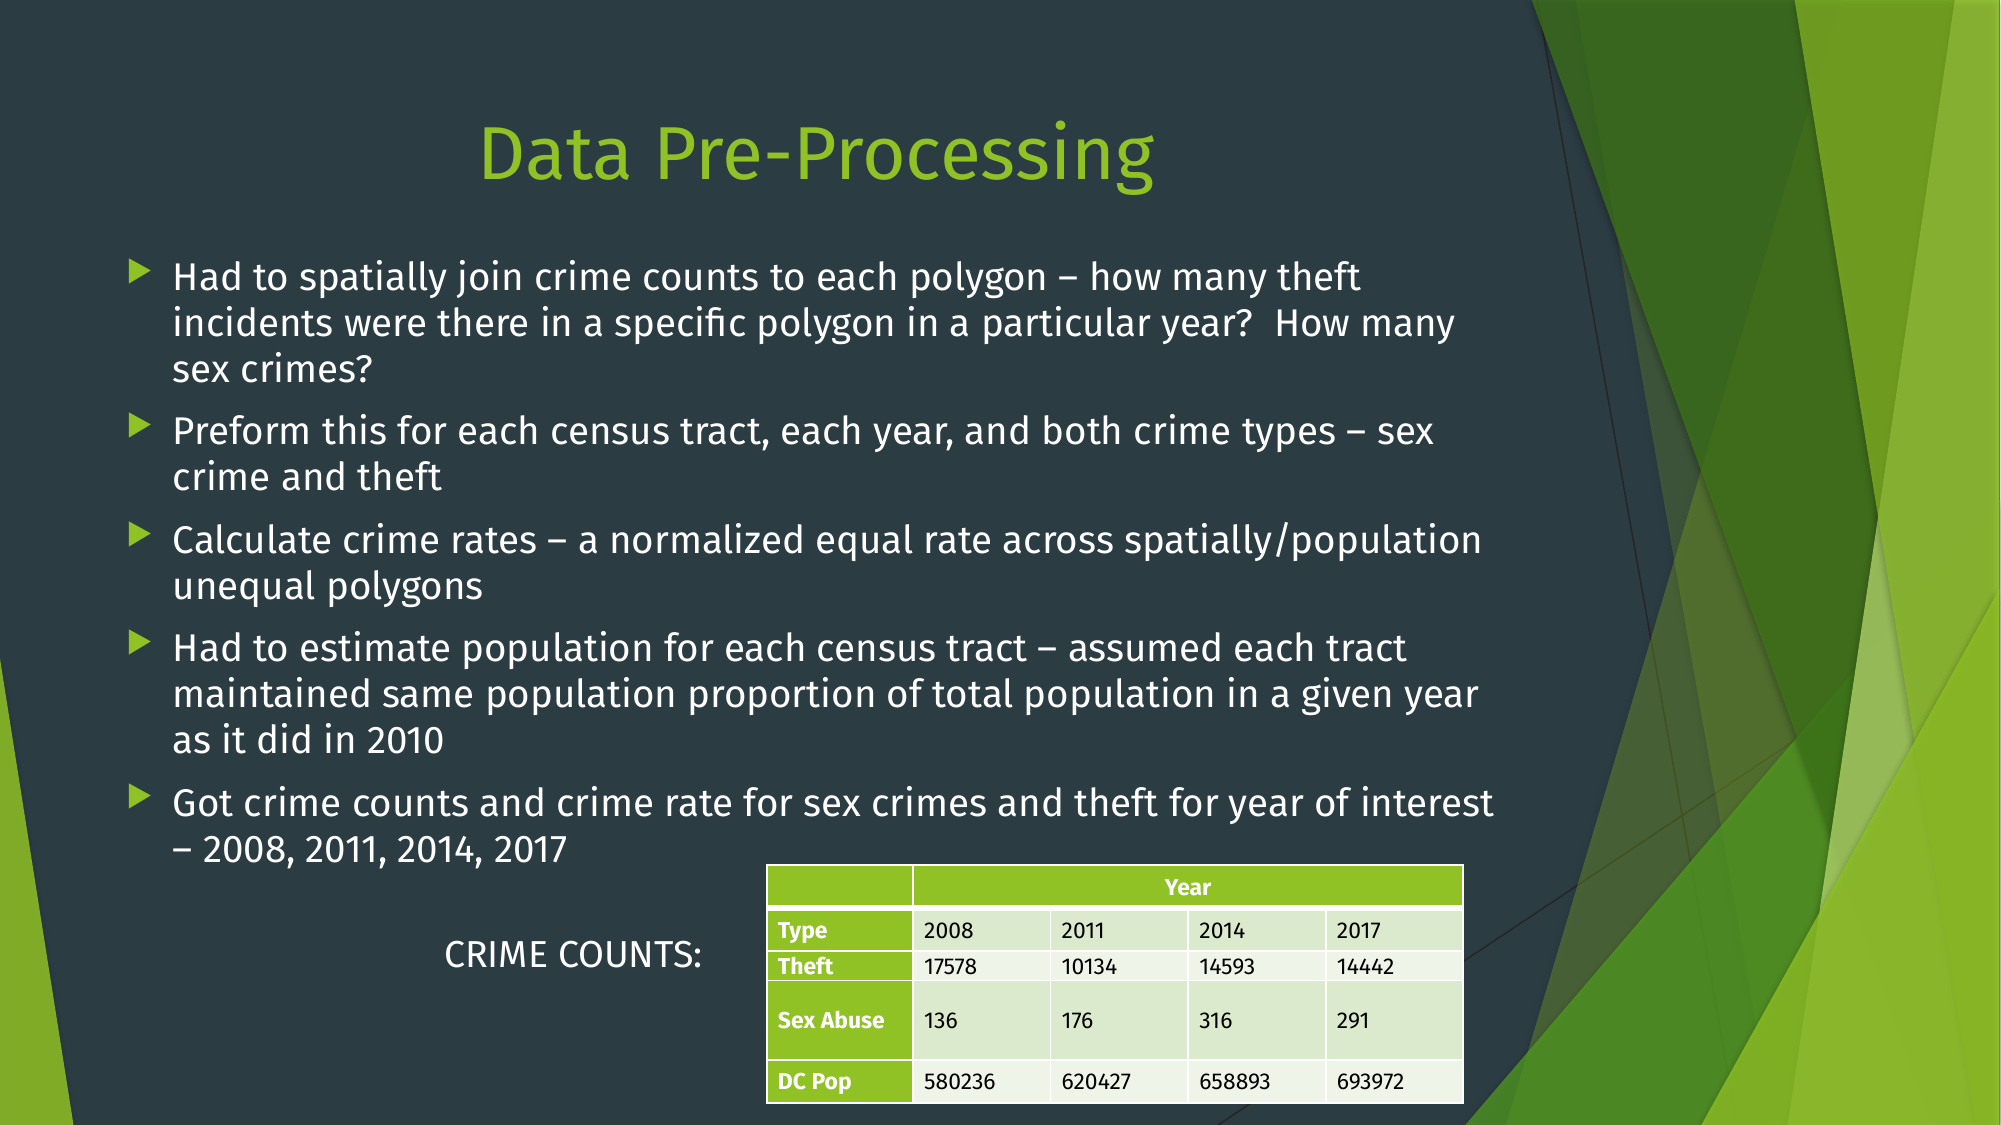

# Data Pre-Processing
Had to spatially join crime counts to each polygon – how many theft incidents were there in a specific polygon in a particular year?  How many sex crimes?
Preform this for each census tract, each year, and both crime types – sex crime and theft
Calculate crime rates – a normalized equal rate across spatially/population unequal polygons
Had to estimate population for each census tract – assumed each tract maintained same population proportion of total population in a given year as it did in 2010
Got crime counts and crime rate for sex crimes and theft for year of interest – 2008, 2011, 2014, 2017

|  | Year |  |  |  |
| --- | --- | --- | --- | --- |
| Type | 2008 | 2011 | 2014 | 2017 |
| Theft | 17578 | 10134 | 14593 | 14442 |
| Sex Abuse | 136 | 176 | 316 | 291 |
| DC Pop | 580236 | 620427 | 658893 | 693972 |
CRIME COUNTS: